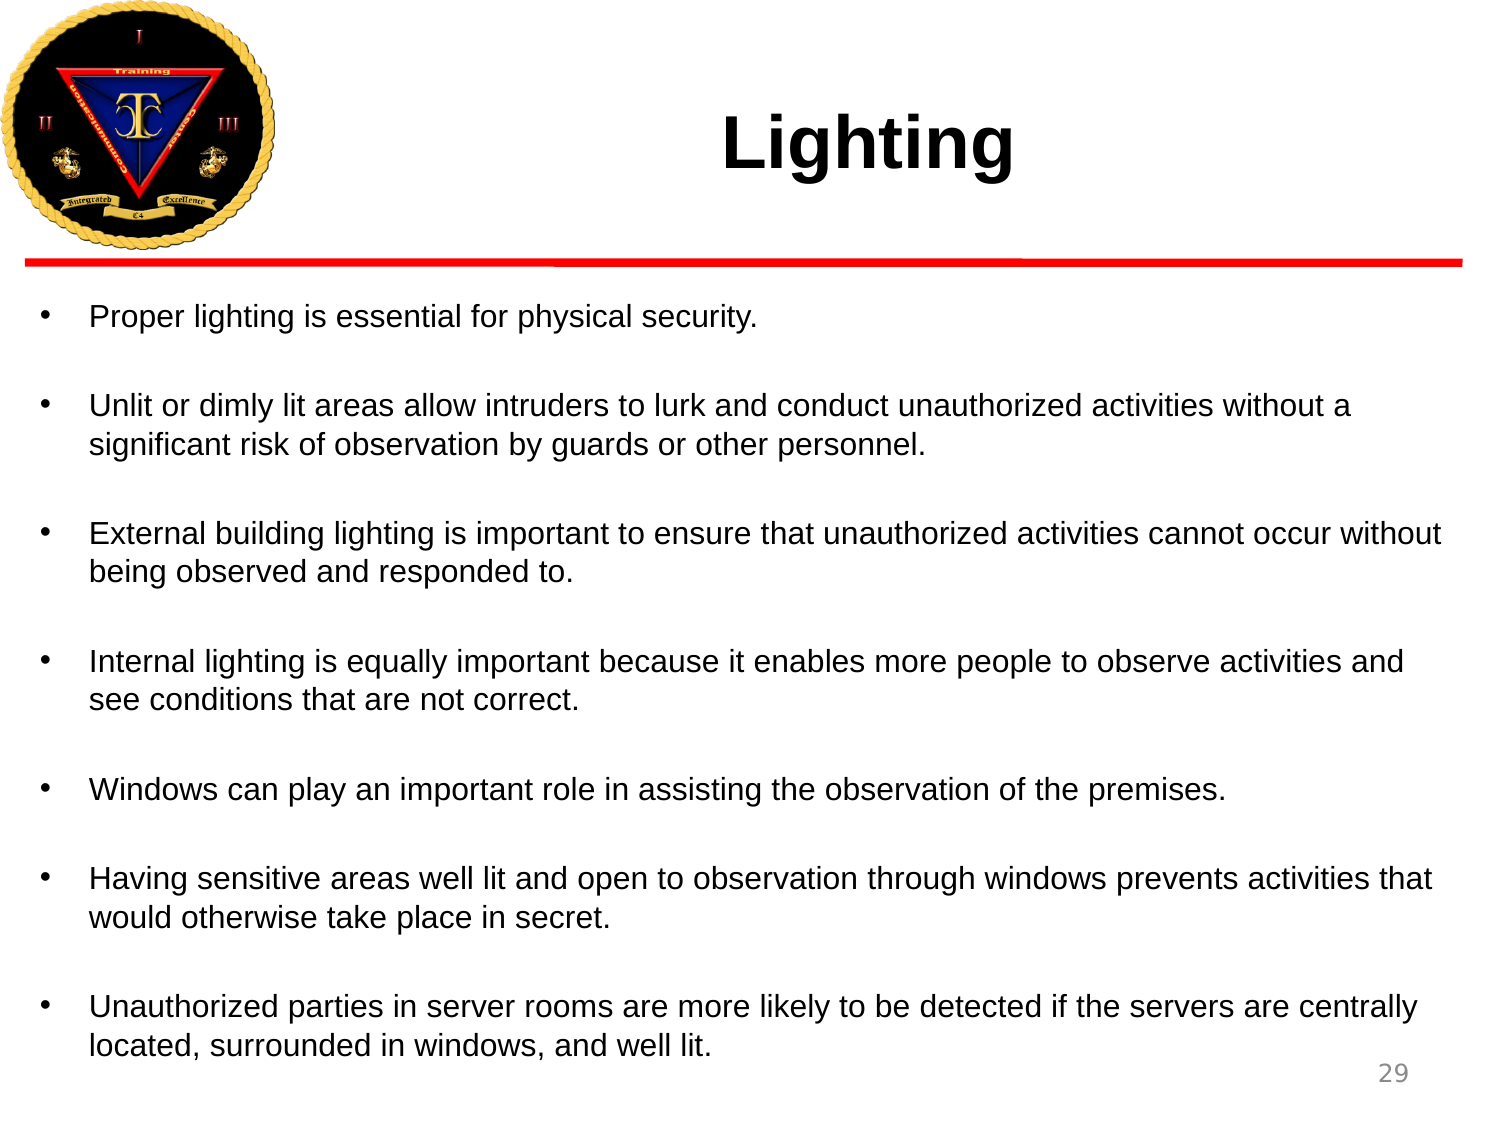

# Lighting
Proper lighting is essential for physical security.

Unlit or dimly lit areas allow intruders to lurk and conduct unauthorized activities without a significant risk of observation by guards or other personnel.

External building lighting is important to ensure that unauthorized activities cannot occur without being observed and responded to.

Internal lighting is equally important because it enables more people to observe activities and see conditions that are not correct.

Windows can play an important role in assisting the observation of the premises.

Having sensitive areas well lit and open to observation through windows prevents activities that would otherwise take place in secret.

Unauthorized parties in server rooms are more likely to be detected if the servers are centrally located, surrounded in windows, and well lit.
29